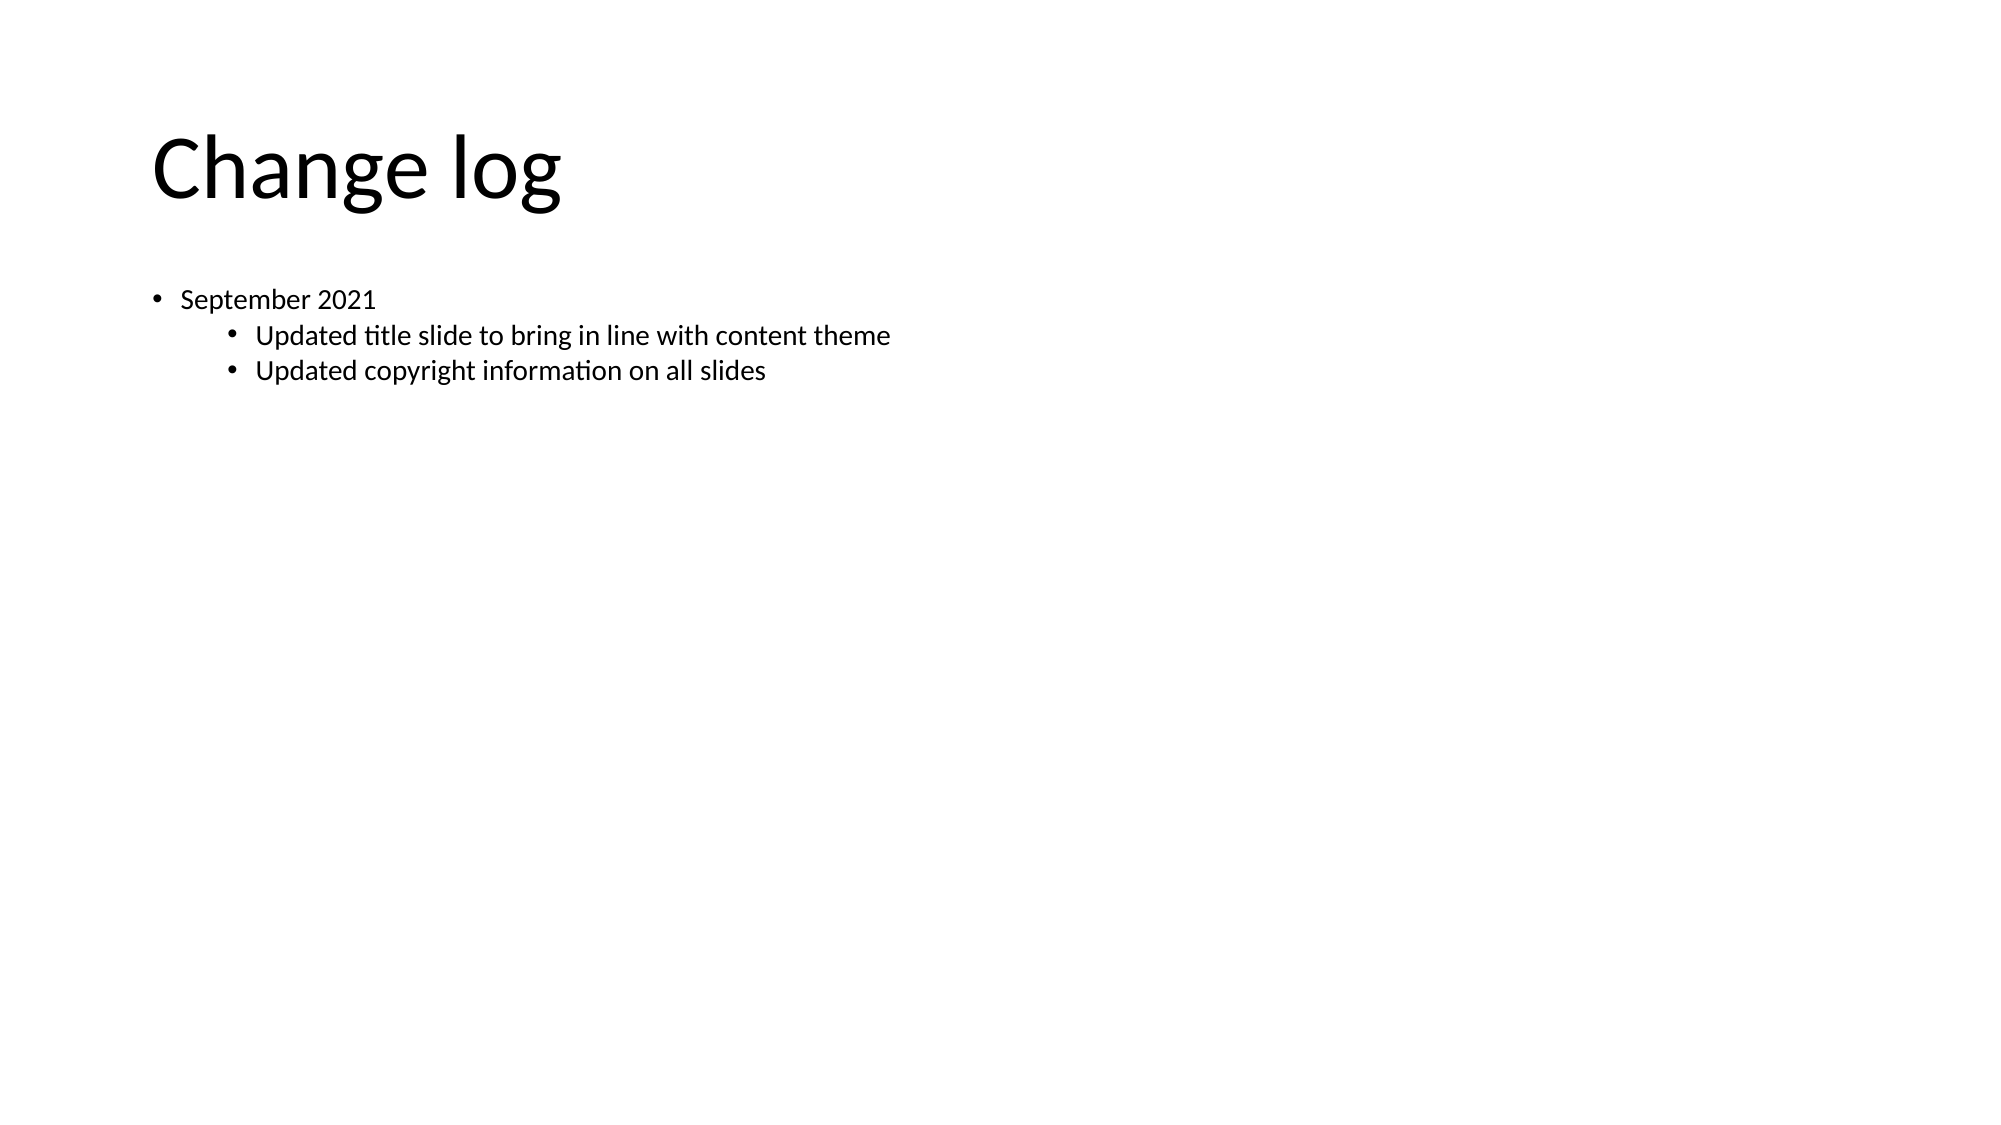

# Change log
September 2021
Updated title slide to bring in line with content theme
Updated copyright information on all slides